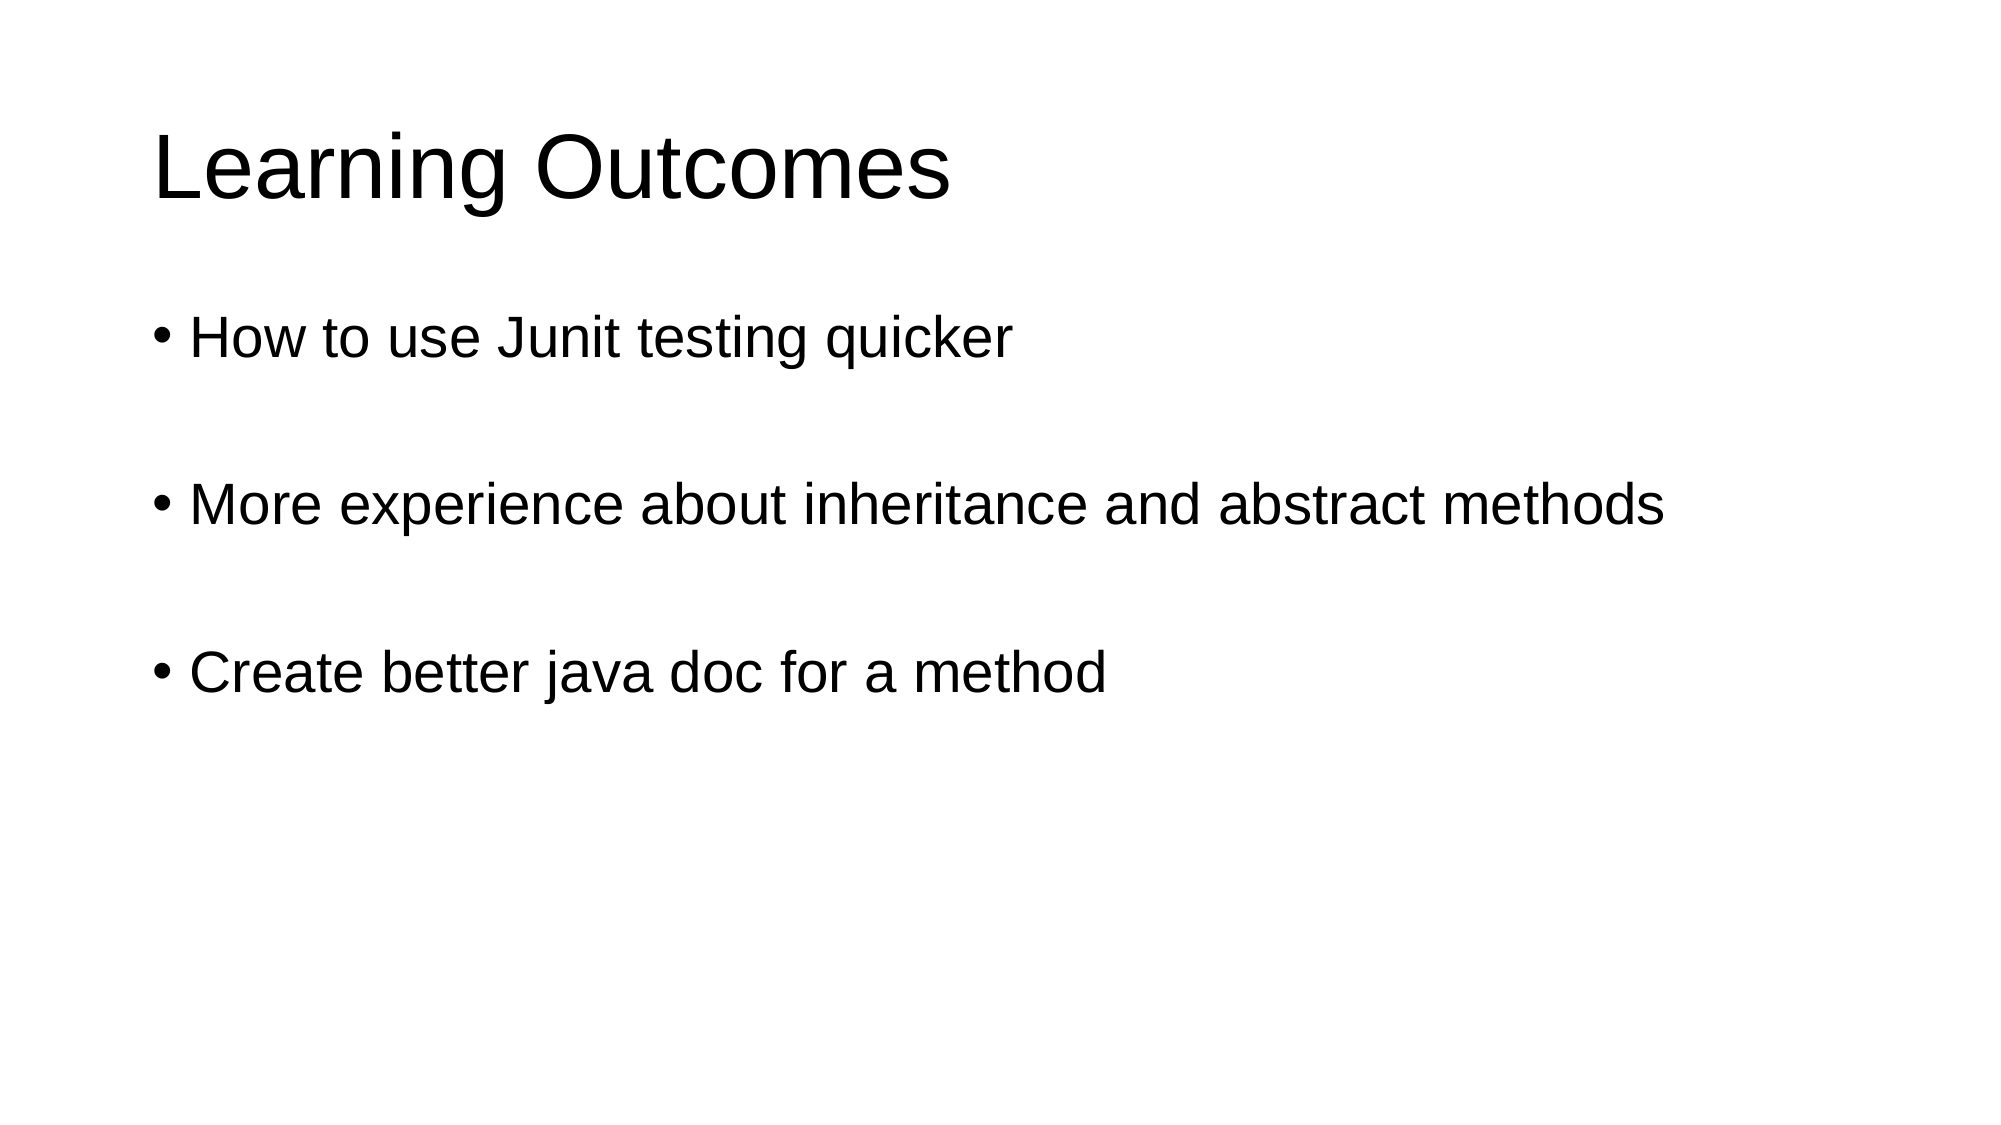

# Learning Outcomes
How to use Junit testing quicker

More experience about inheritance and abstract methods

Create better java doc for a method